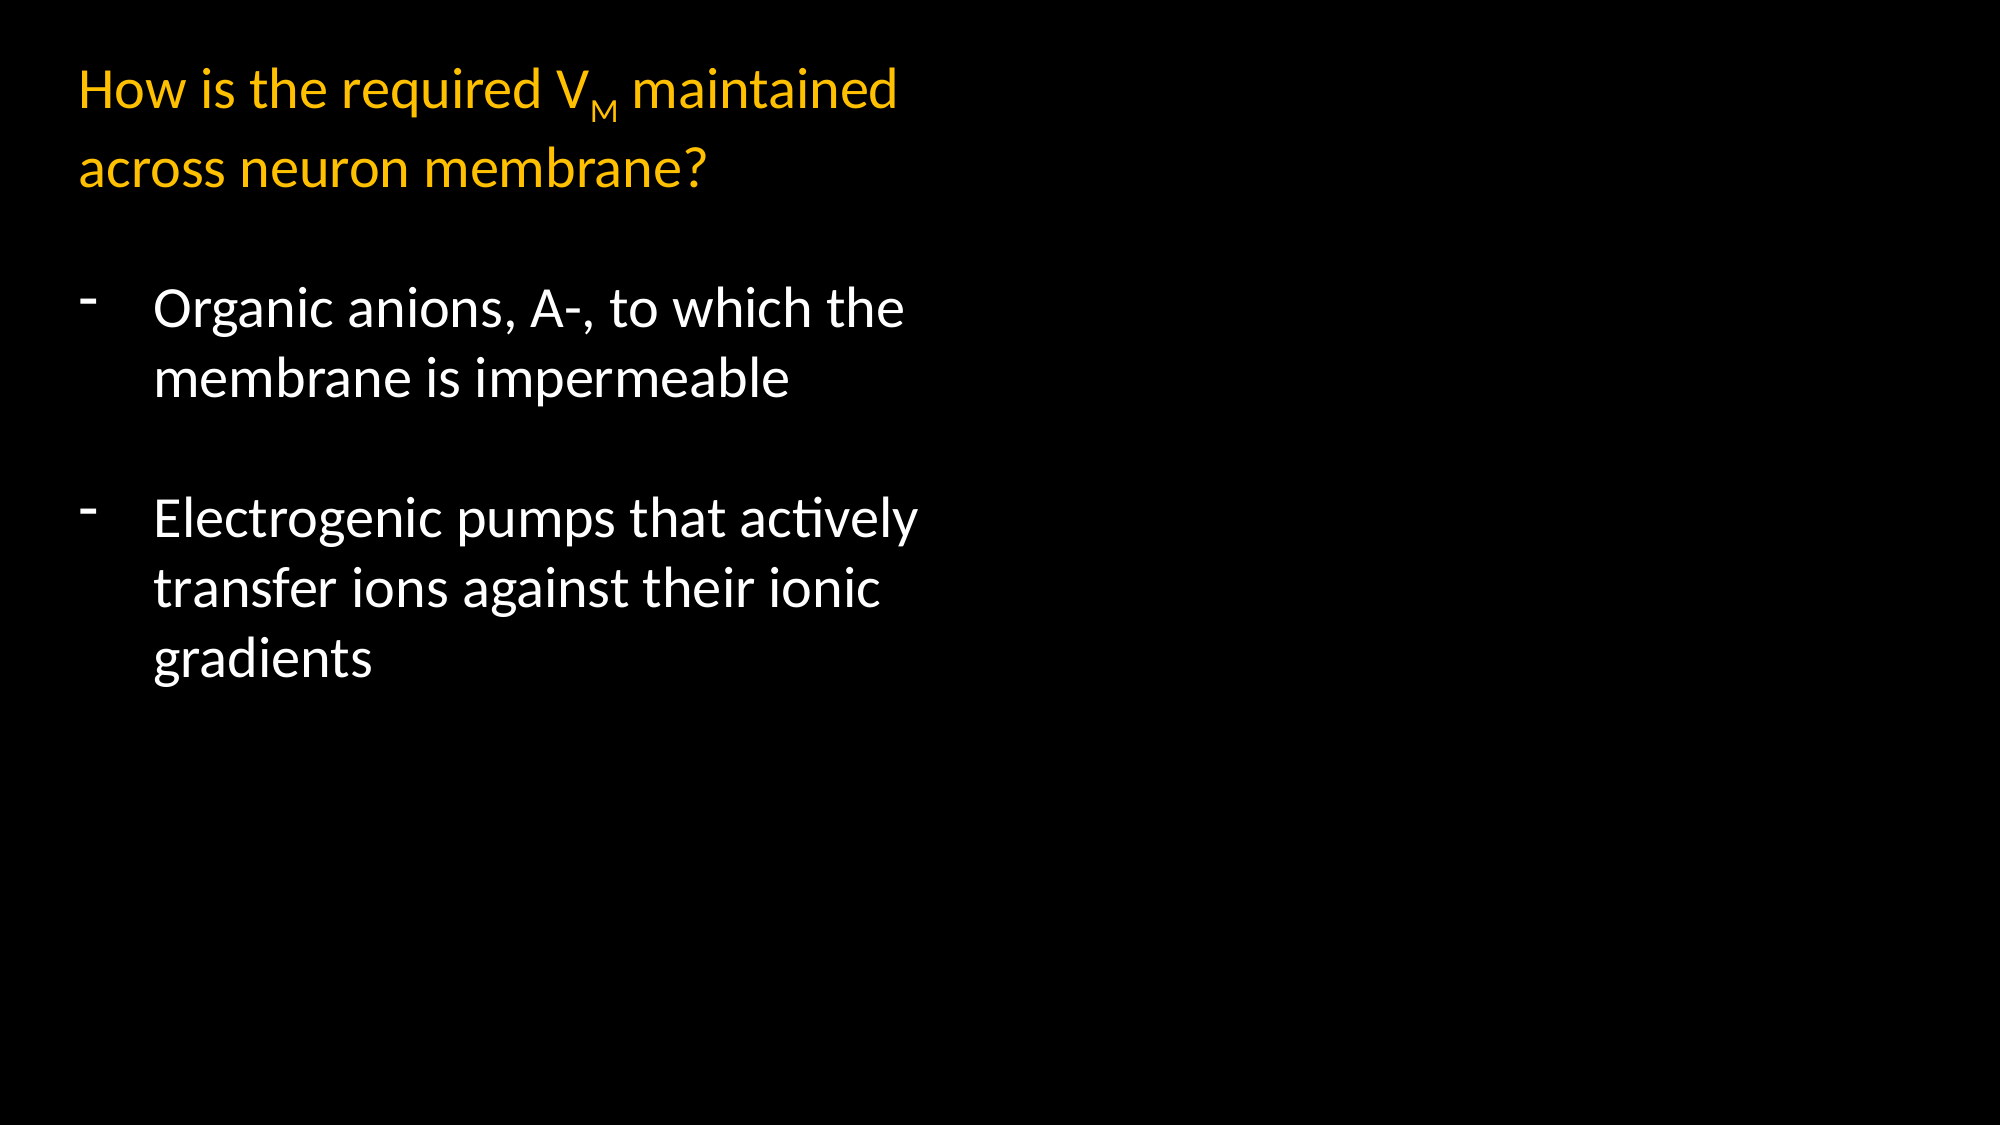

How is the required VM maintained across neuron membrane?

Organic anions, A-, to which the membrane is impermeable

Electrogenic pumps that actively transfer ions against their ionic gradients